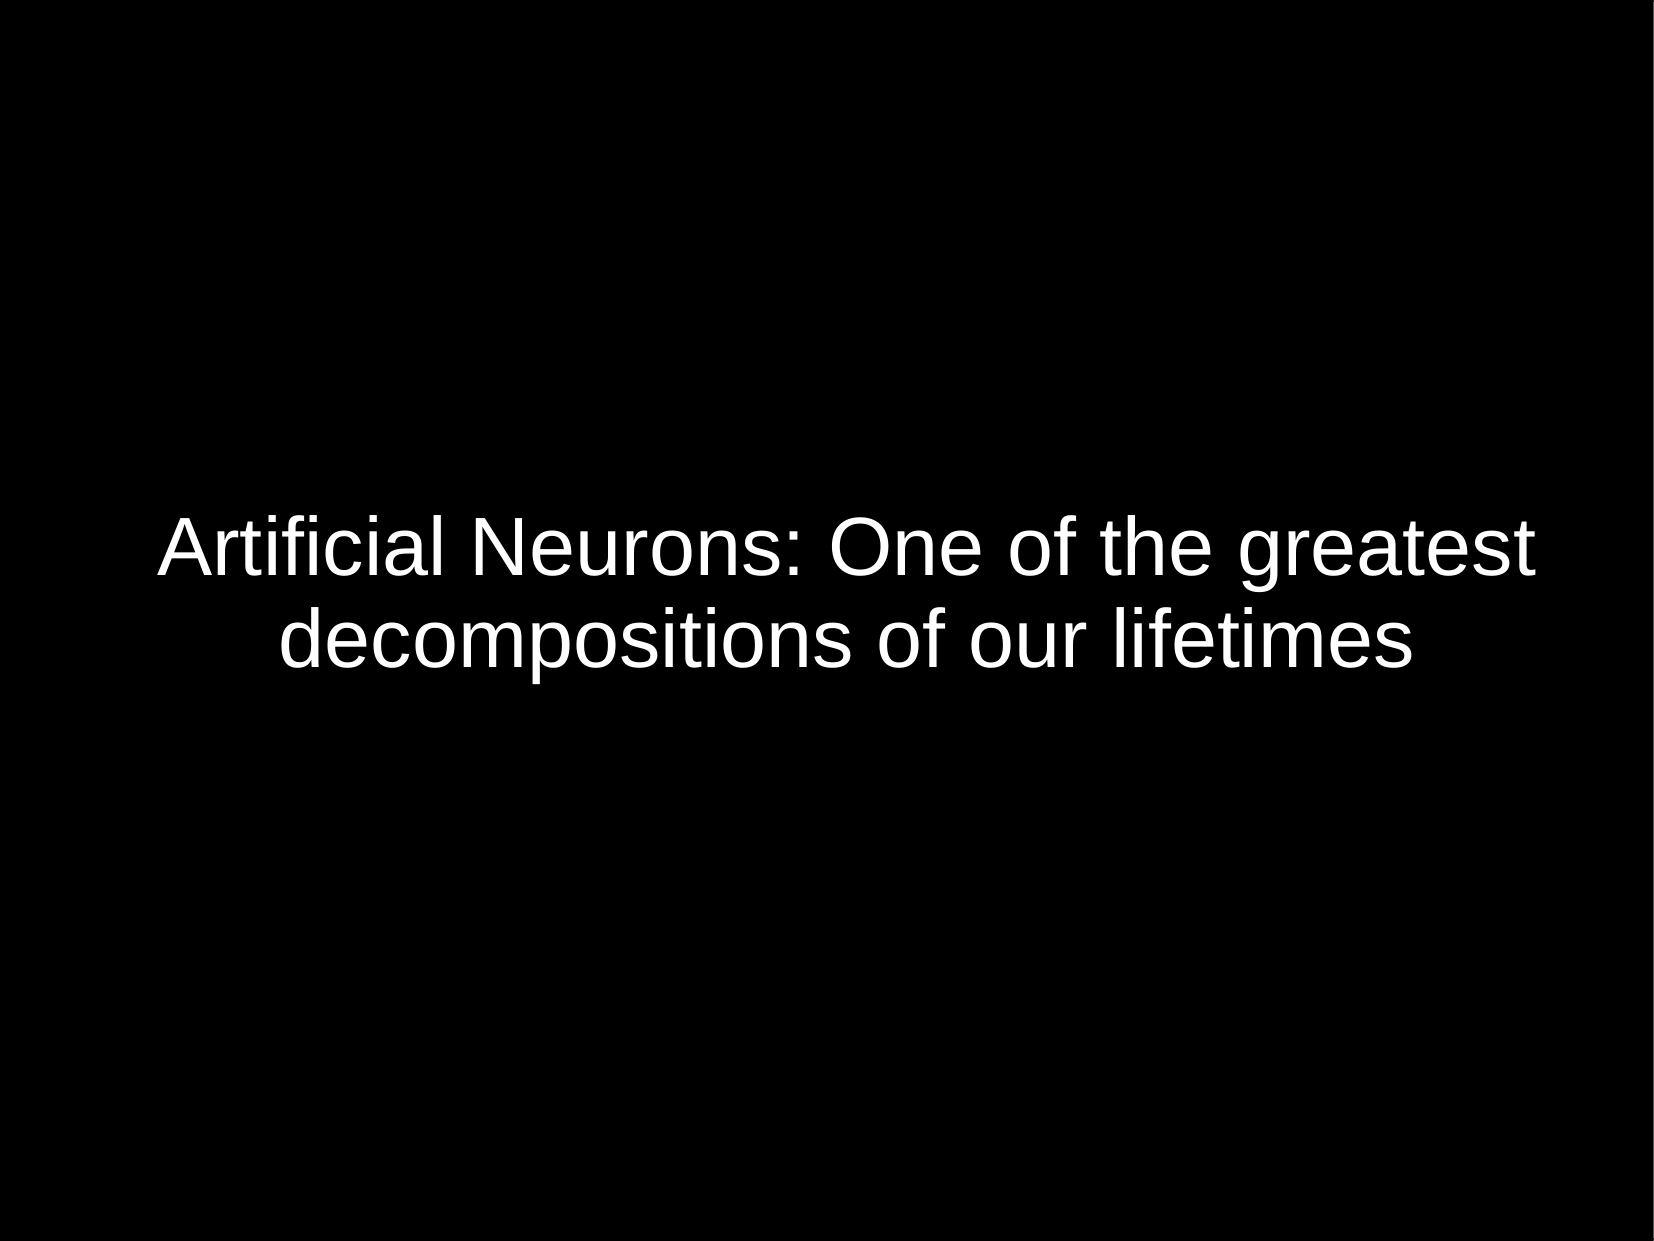

Artificial Neurons: One of the greatest decompositions of our lifetimes